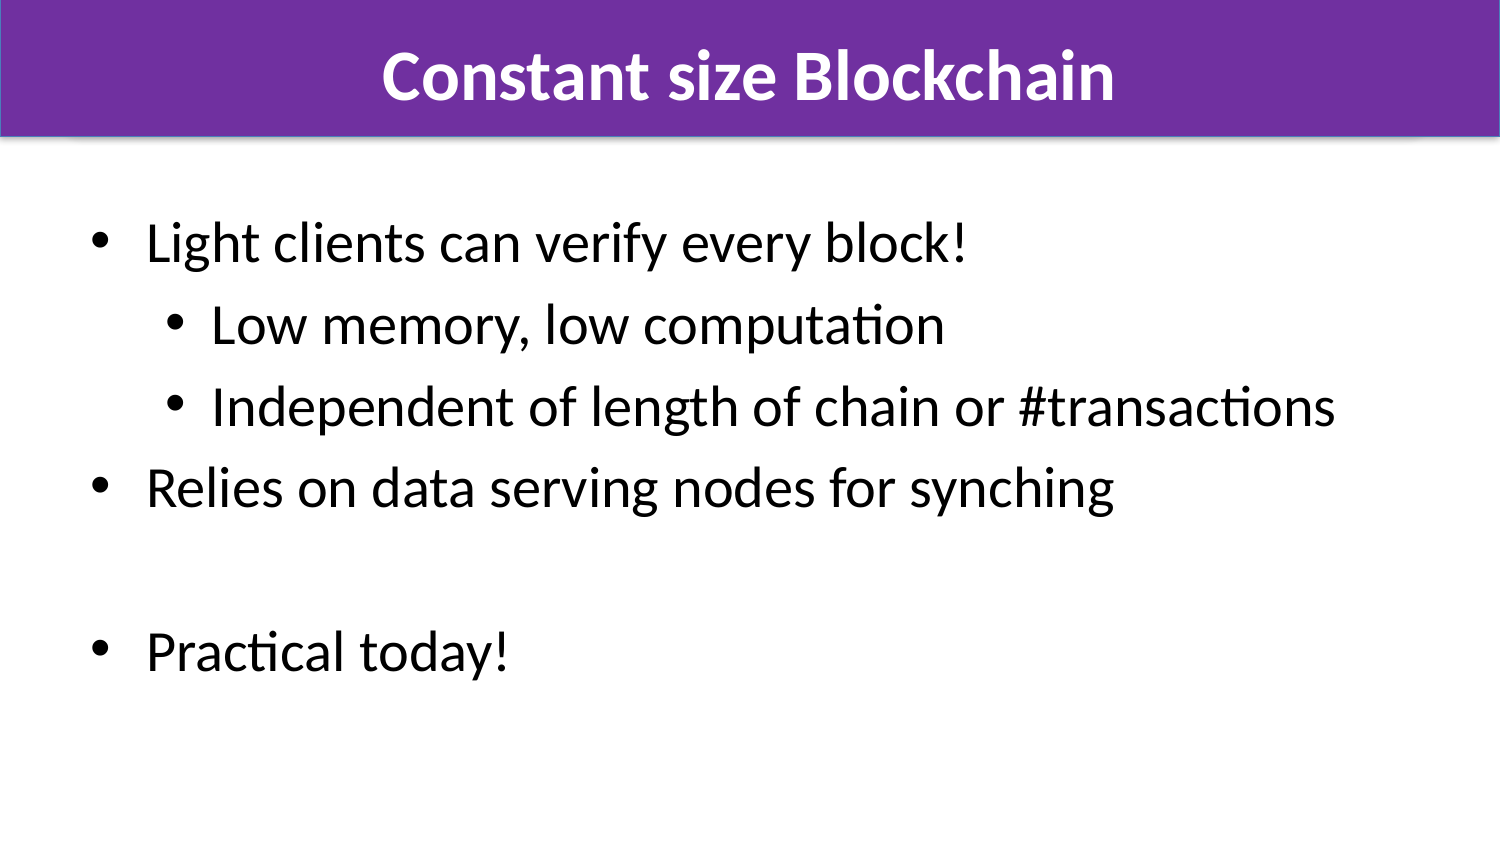

# Constant size Blockchain
Light clients can verify every block!
Low memory, low computation
Independent of length of chain or #transactions
Relies on data serving nodes for synching

Practical today!